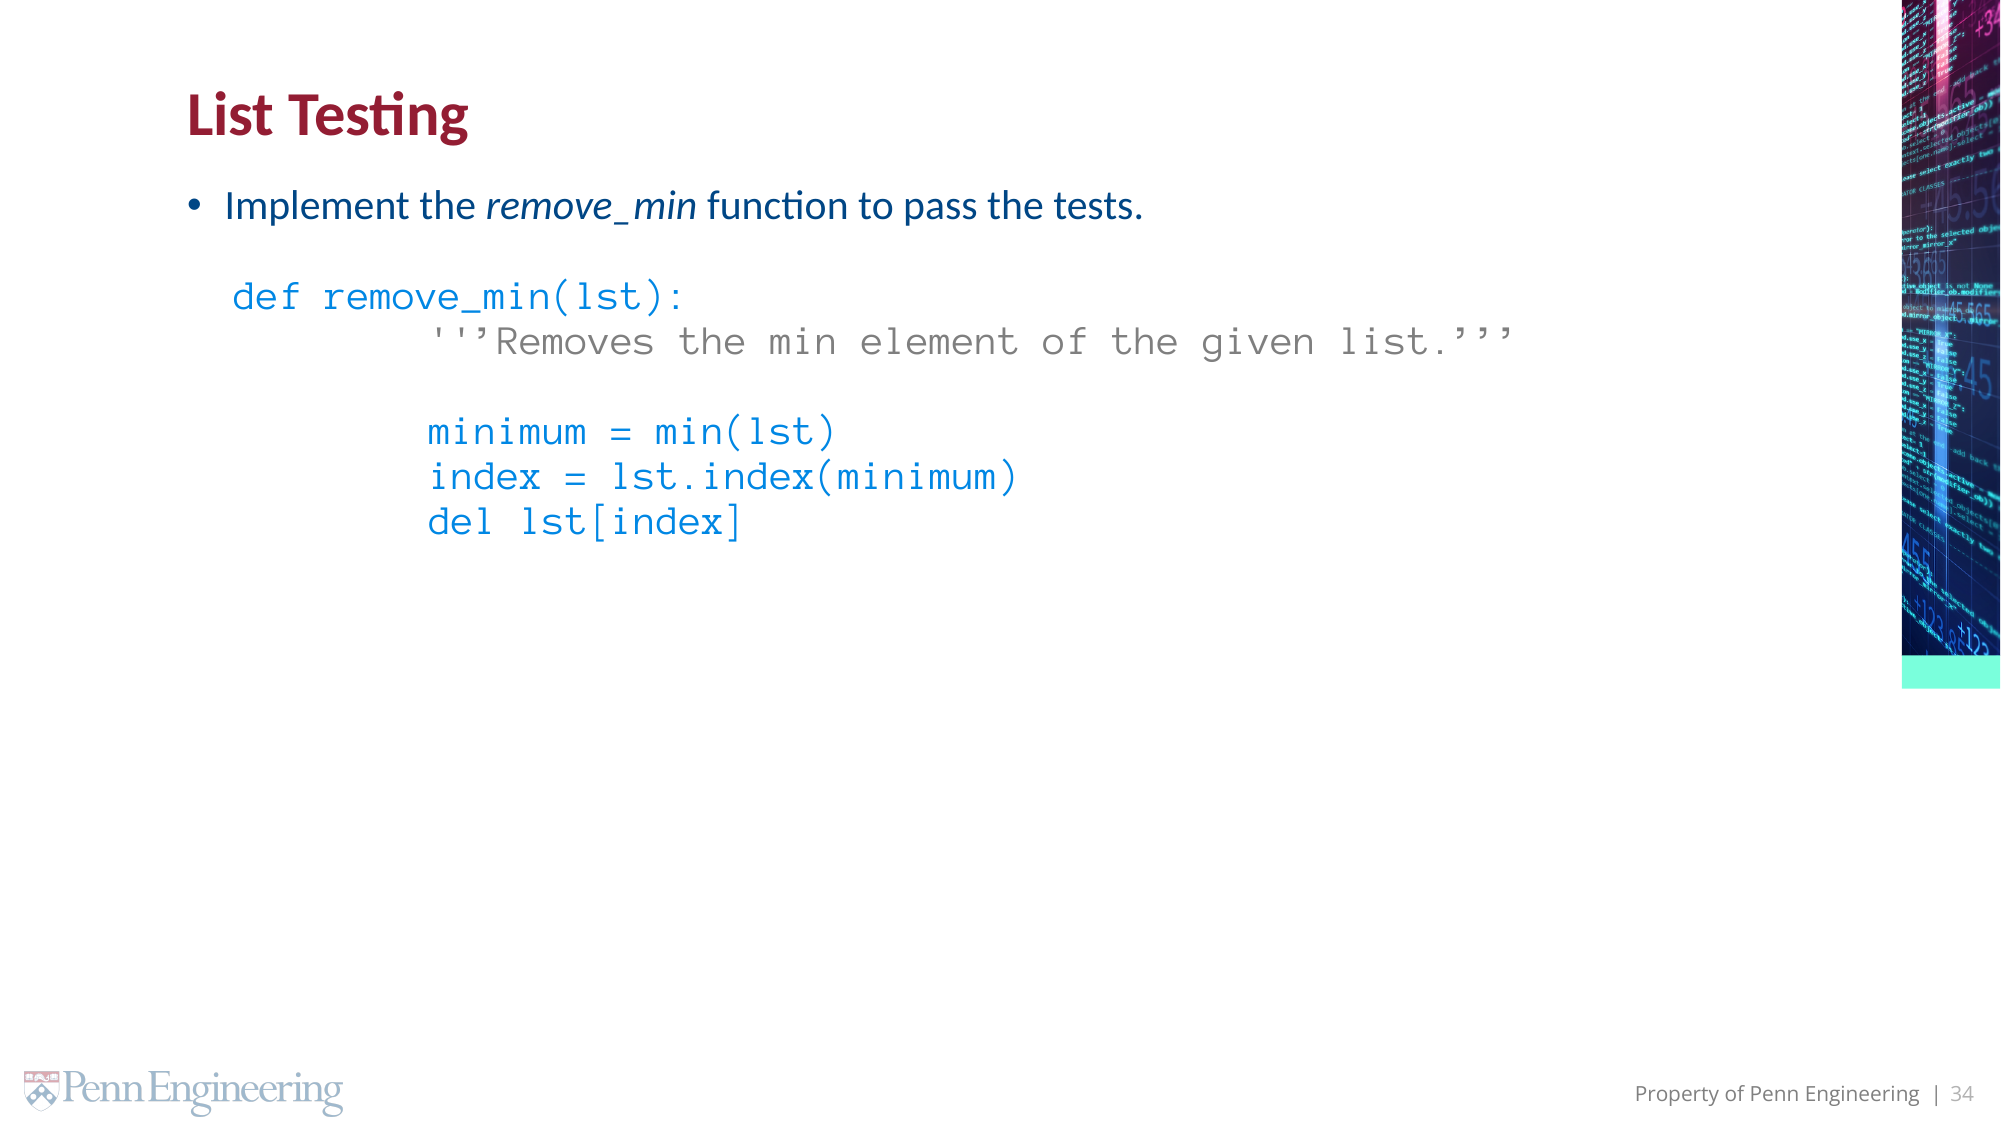

# List Testing
Implement the remove_min function to pass the tests.
 def remove_min(lst):
         ''’Removes the min element of the given list.’’’
         minimum = min(lst)
         index = lst.index(minimum)
         del lst[index]
34